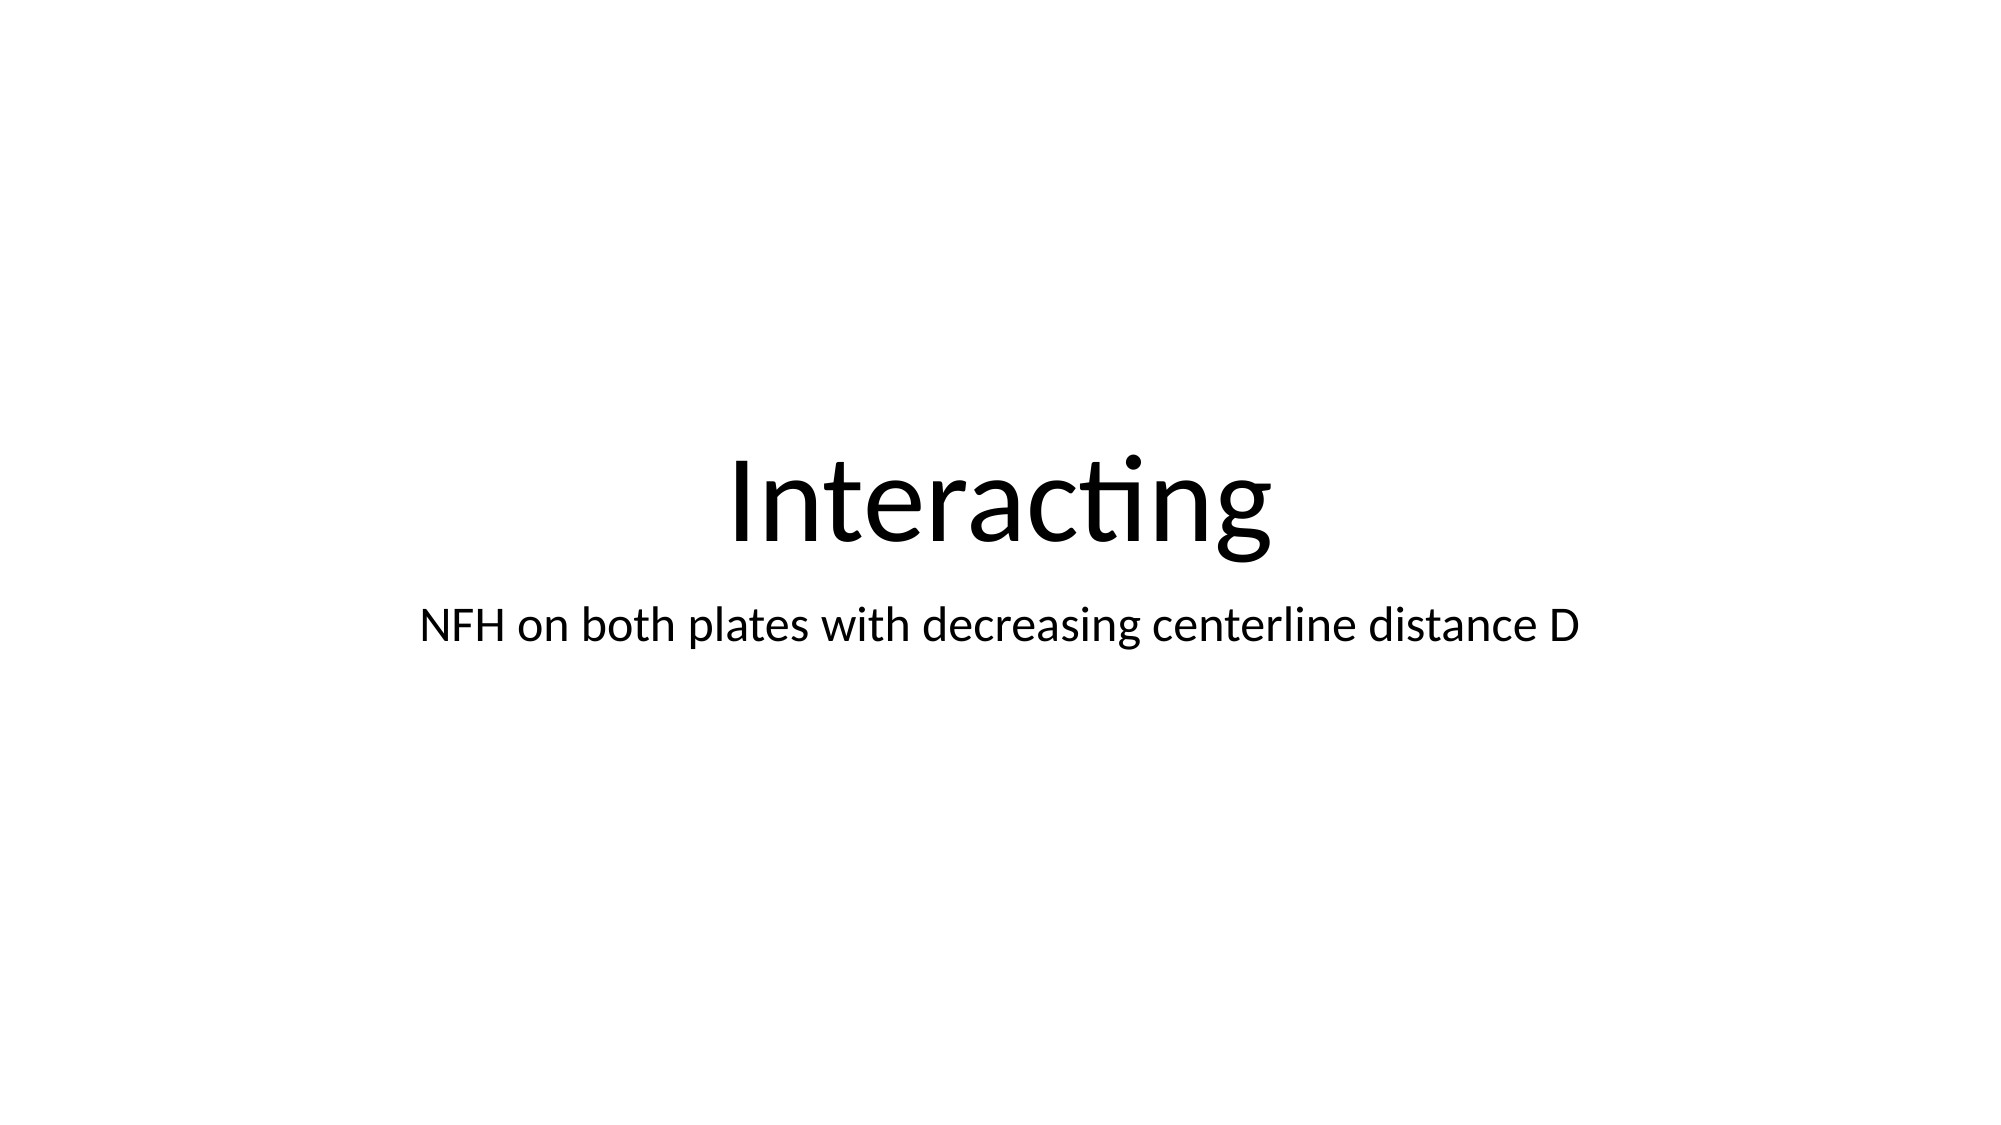

# Interacting
NFH on both plates with decreasing centerline distance D